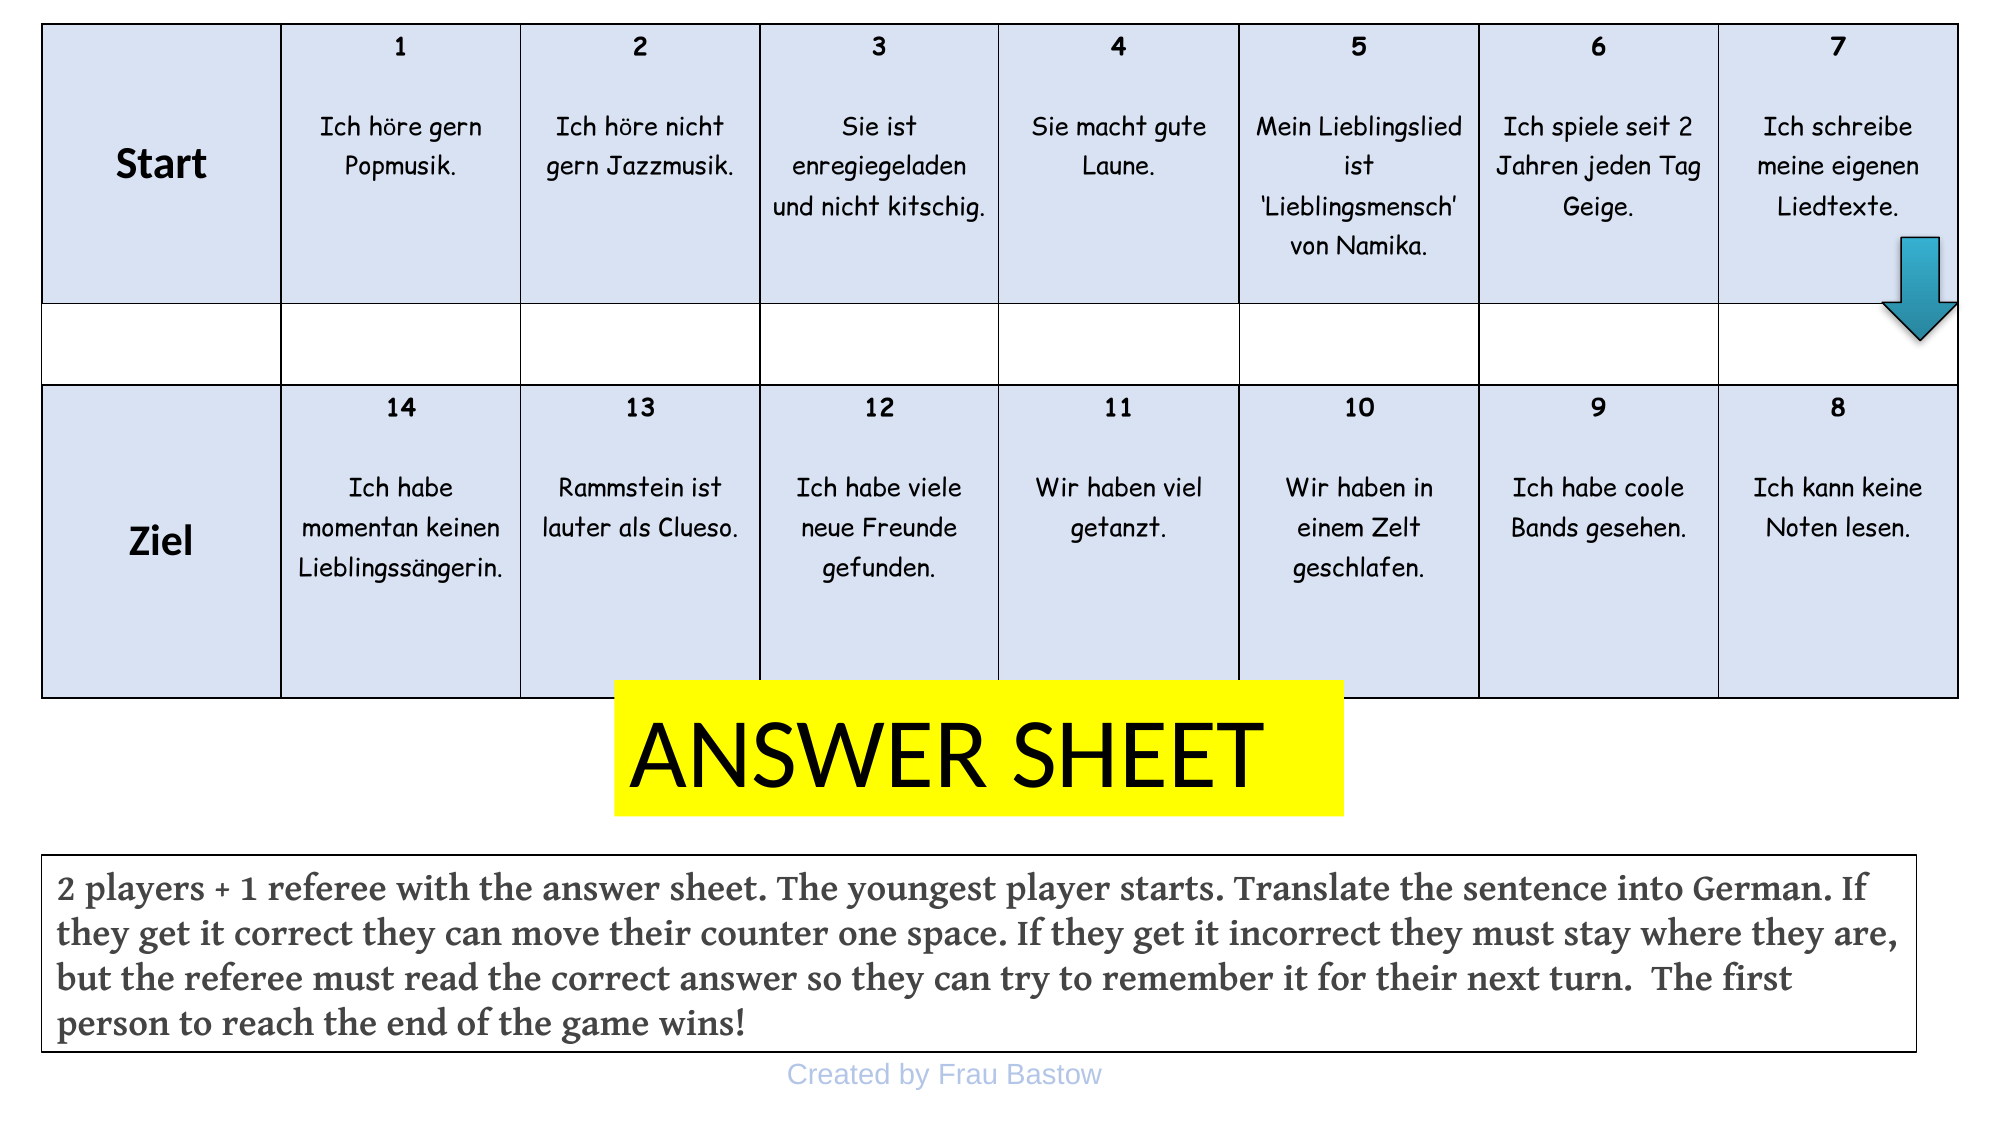

| Start | 1   Ich höre gern Popmusik. | 2   Ich höre nicht gern Jazzmusik. | 3   Sie ist enregiegeladen und nicht kitschig. | 4   Sie macht gute Laune. | 5   Mein Lieblingslied ist ‘Lieblingsmensch’ von Namika. | 6   Ich spiele seit 2 Jahren jeden Tag Geige. | 7 Ich schreibe meine eigenen Liedtexte. |
| --- | --- | --- | --- | --- | --- | --- | --- |
|  |  |  |  |  |  |  |  |
| Ziel | 14   Ich habe momentan keinen Lieblingssängerin. | 13 Rammstein ist lauter als Clueso. | 12   Ich habe viele neue Freunde gefunden. | 11   Wir haben viel getanzt. | 10   Wir haben in einem Zelt geschlafen. | 9   Ich habe coole Bands gesehen. | 8   Ich kann keine Noten lesen. |

ANSWER SHEET
2 players + 1 referee with the answer sheet. The youngest player starts. Translate the sentence into German. If they get it correct they can move their counter one space. If they get it incorrect they must stay where they are, but the referee must read the correct answer so they can try to remember it for their next turn.  The first person to reach the end of the game wins!